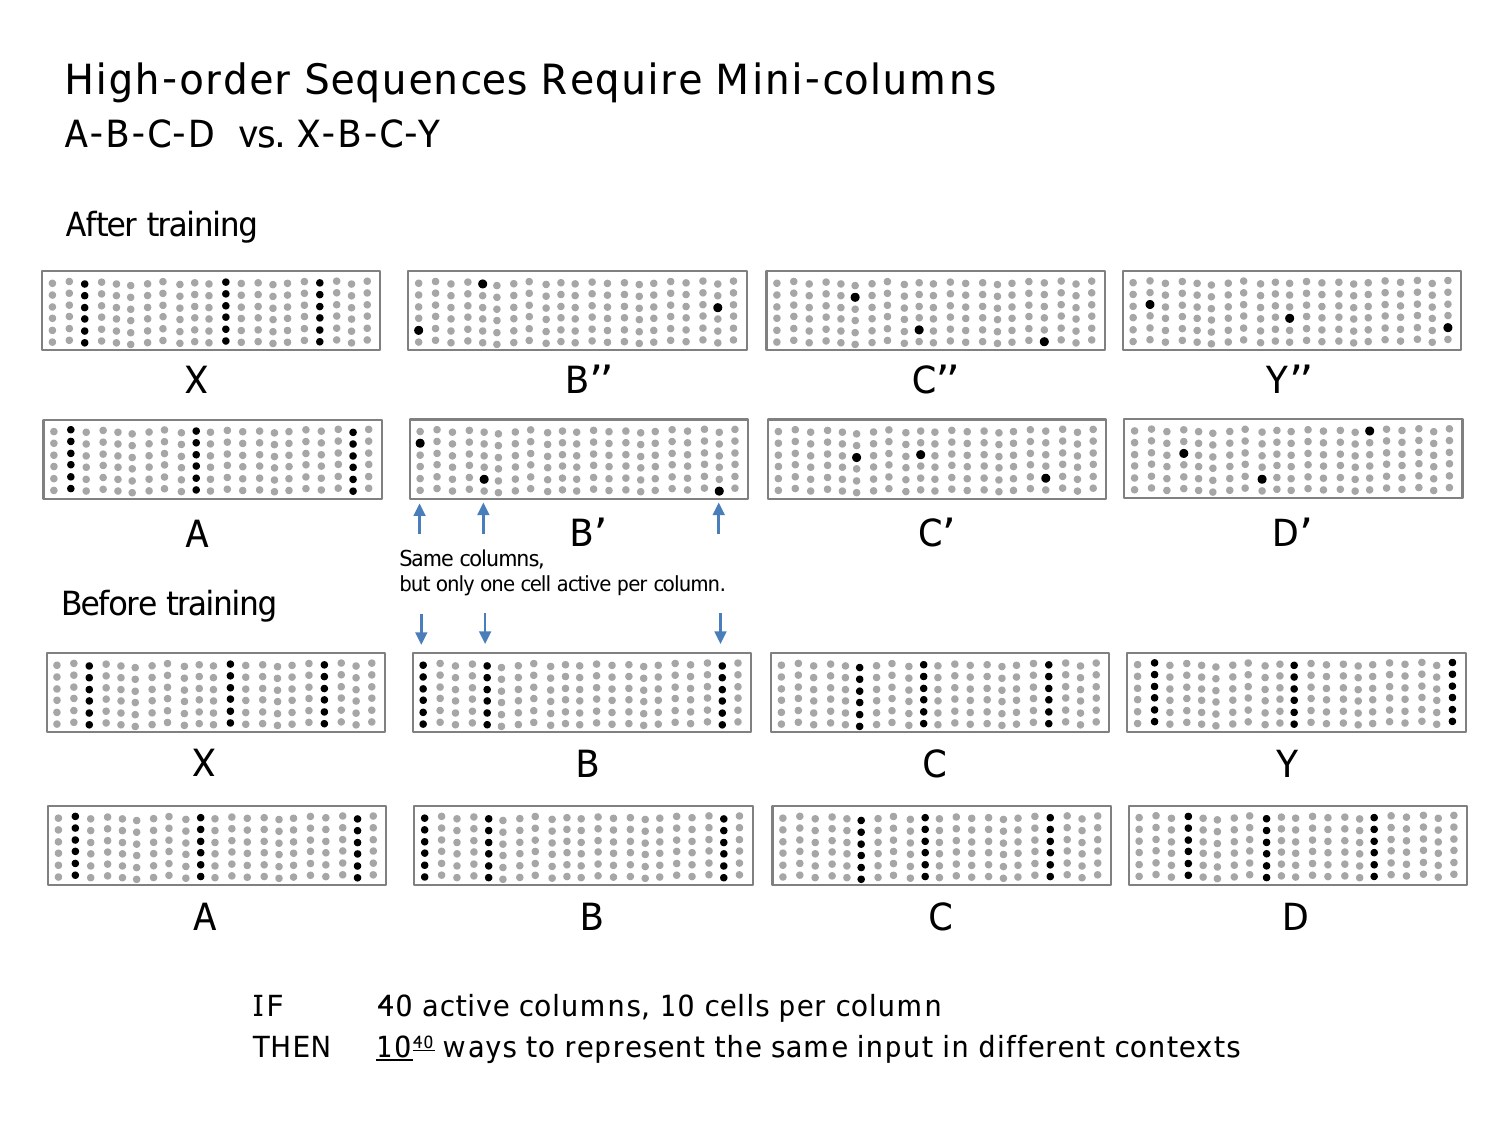

High-order Sequences Require Mini-columns
A-B-C-D  vs. X-B-C-Y
After training

X
B’’
C’’
Y’’

D’

B’

C’

A
Same columns,
but only one cell active per column.
Before training

X
B
C
Y

A
B
C
D
IF           40 active columns, 10 cells per column
THEN     1040 ways to represent the same input in different contexts